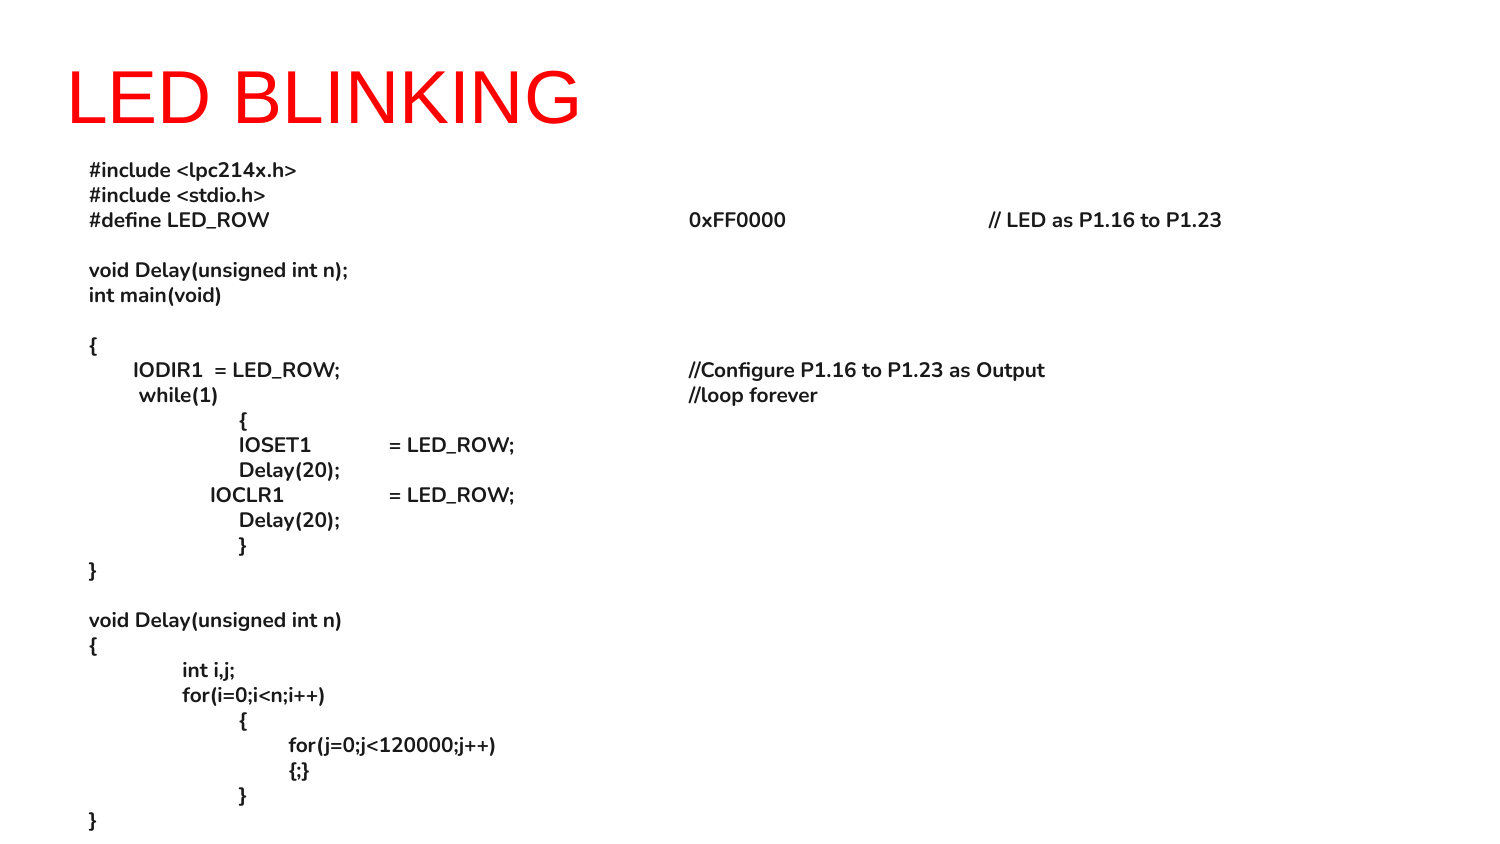

# LED BLINKING
#include <lpc214x.h>
#include <stdio.h>
#define LED_ROW			0xFF0000		// LED as P1.16 to P1.23

void Delay(unsigned int n);
int main(void)

{
        IODIR1  = LED_ROW;			//Configure P1.16 to P1.23 as Output
         while(1)				//loop forever
	{
	IOSET1 	= LED_ROW;
	Delay(20);
                      IOCLR1 	= LED_ROW;
	Delay(20);
	}
}

void Delay(unsigned int n)
{
                 int i,j;
                 for(i=0;i<n;i++)
	{
	         for(j=0;j<120000;j++)
	         {;}
	}
}